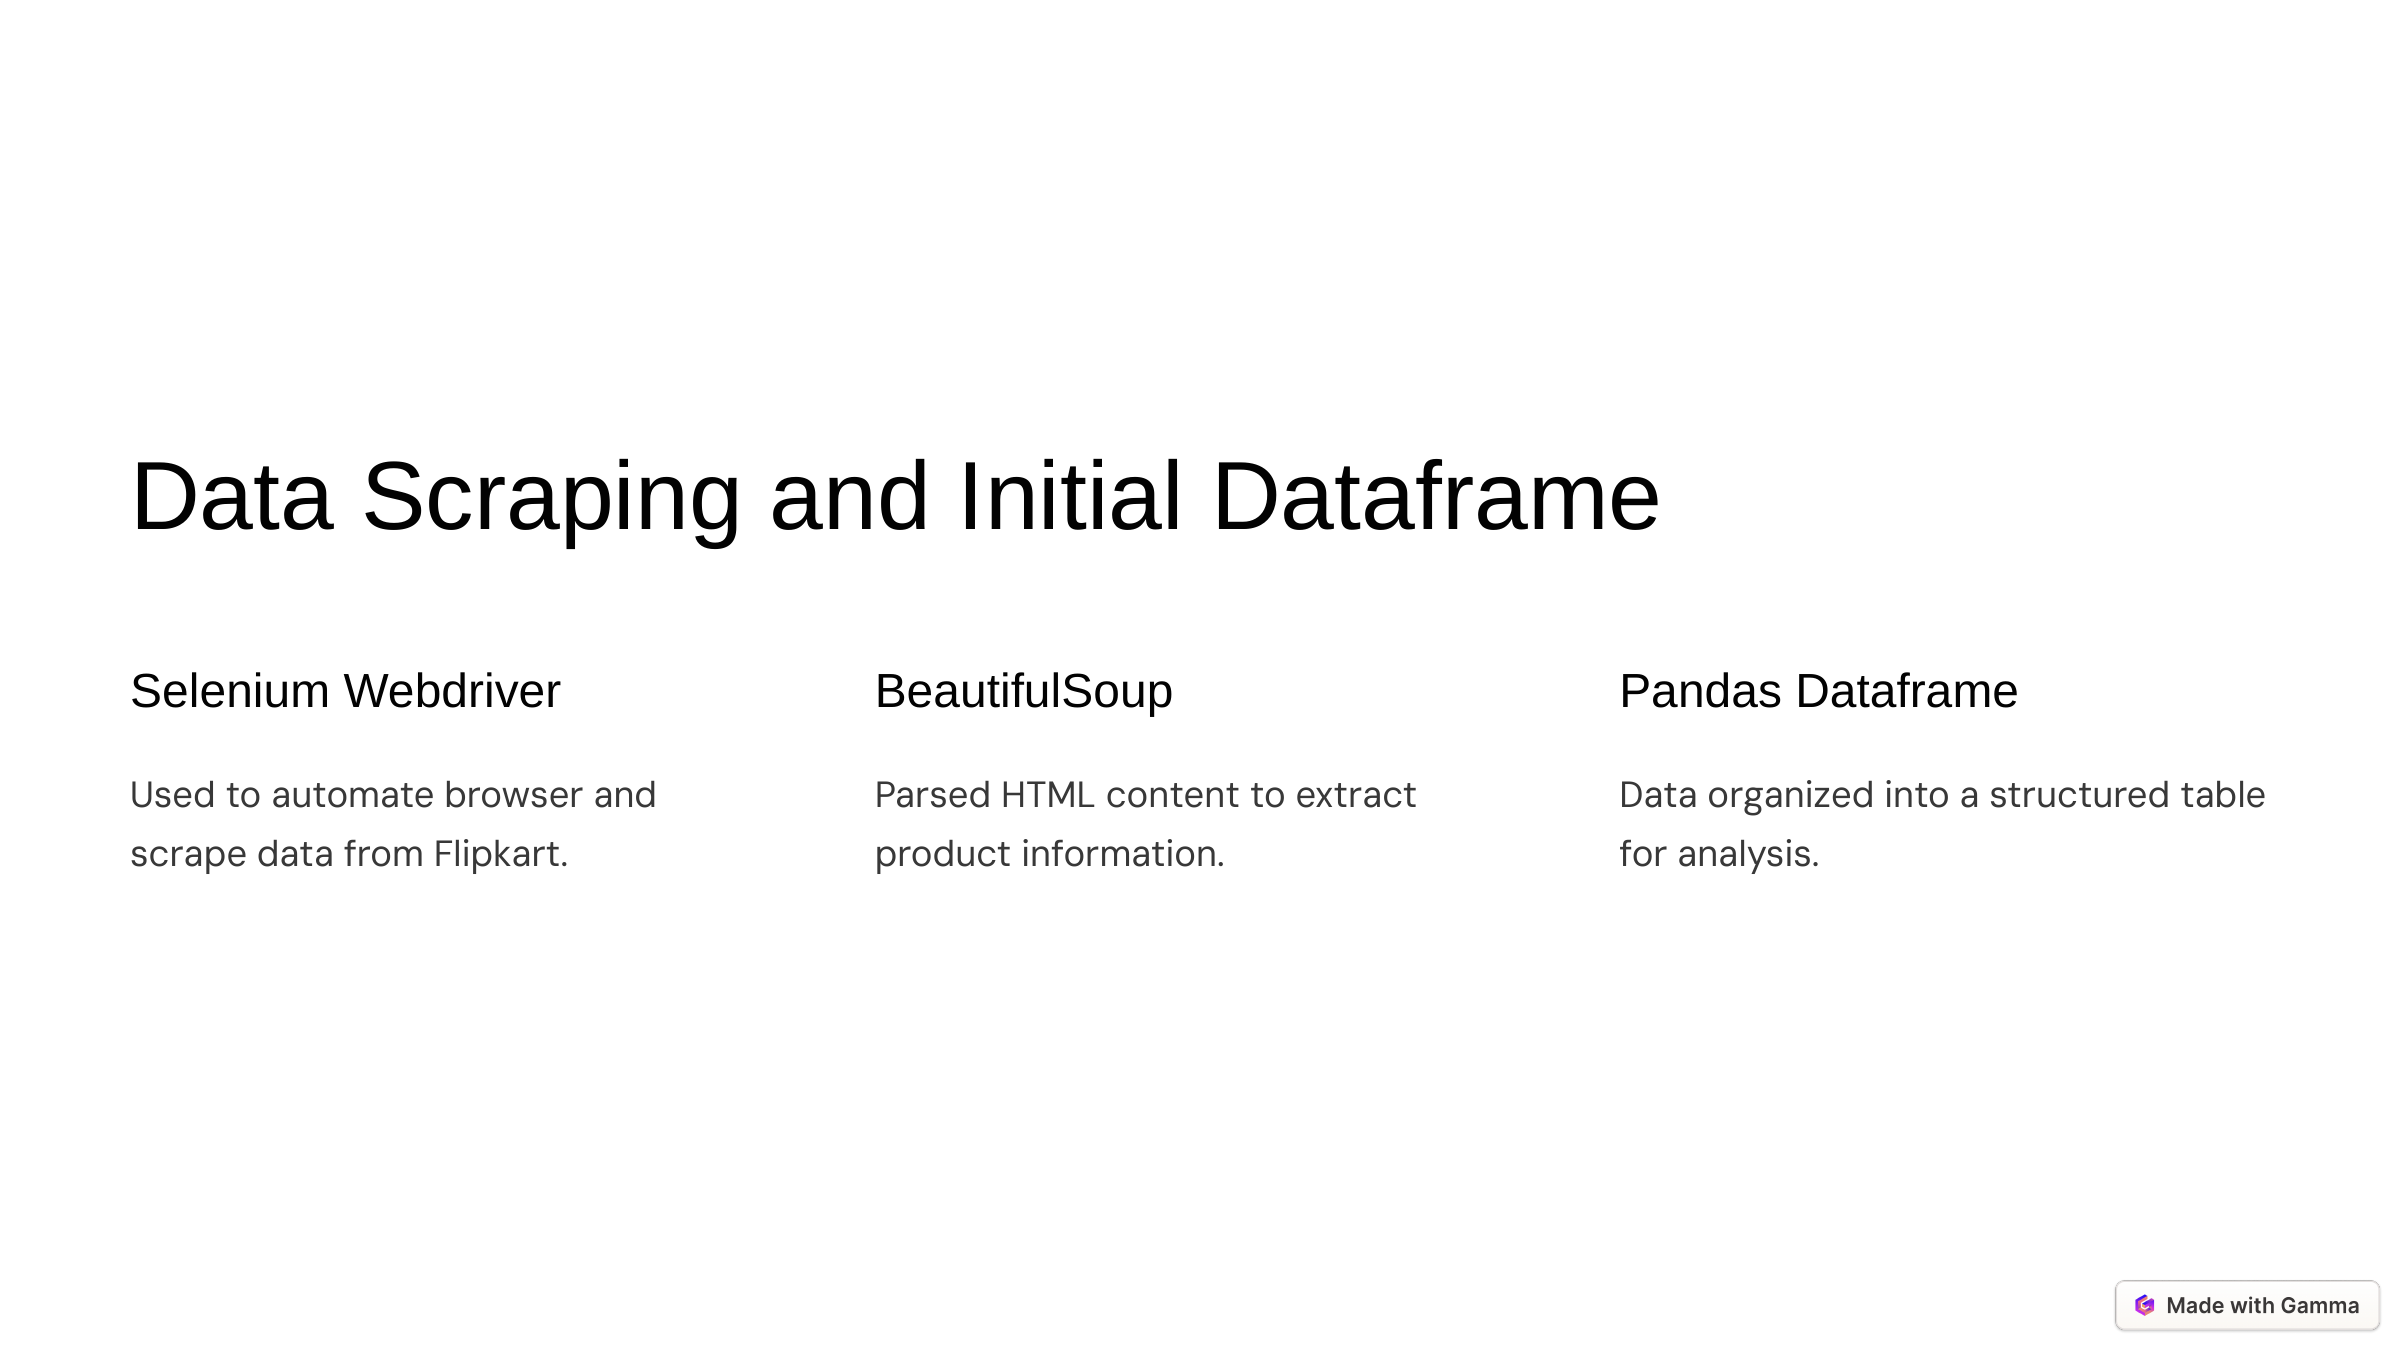

Data Scraping and Initial Dataframe
Selenium Webdriver
BeautifulSoup
Pandas Dataframe
Used to automate browser and scrape data from Flipkart.
Parsed HTML content to extract product information.
Data organized into a structured table for analysis.